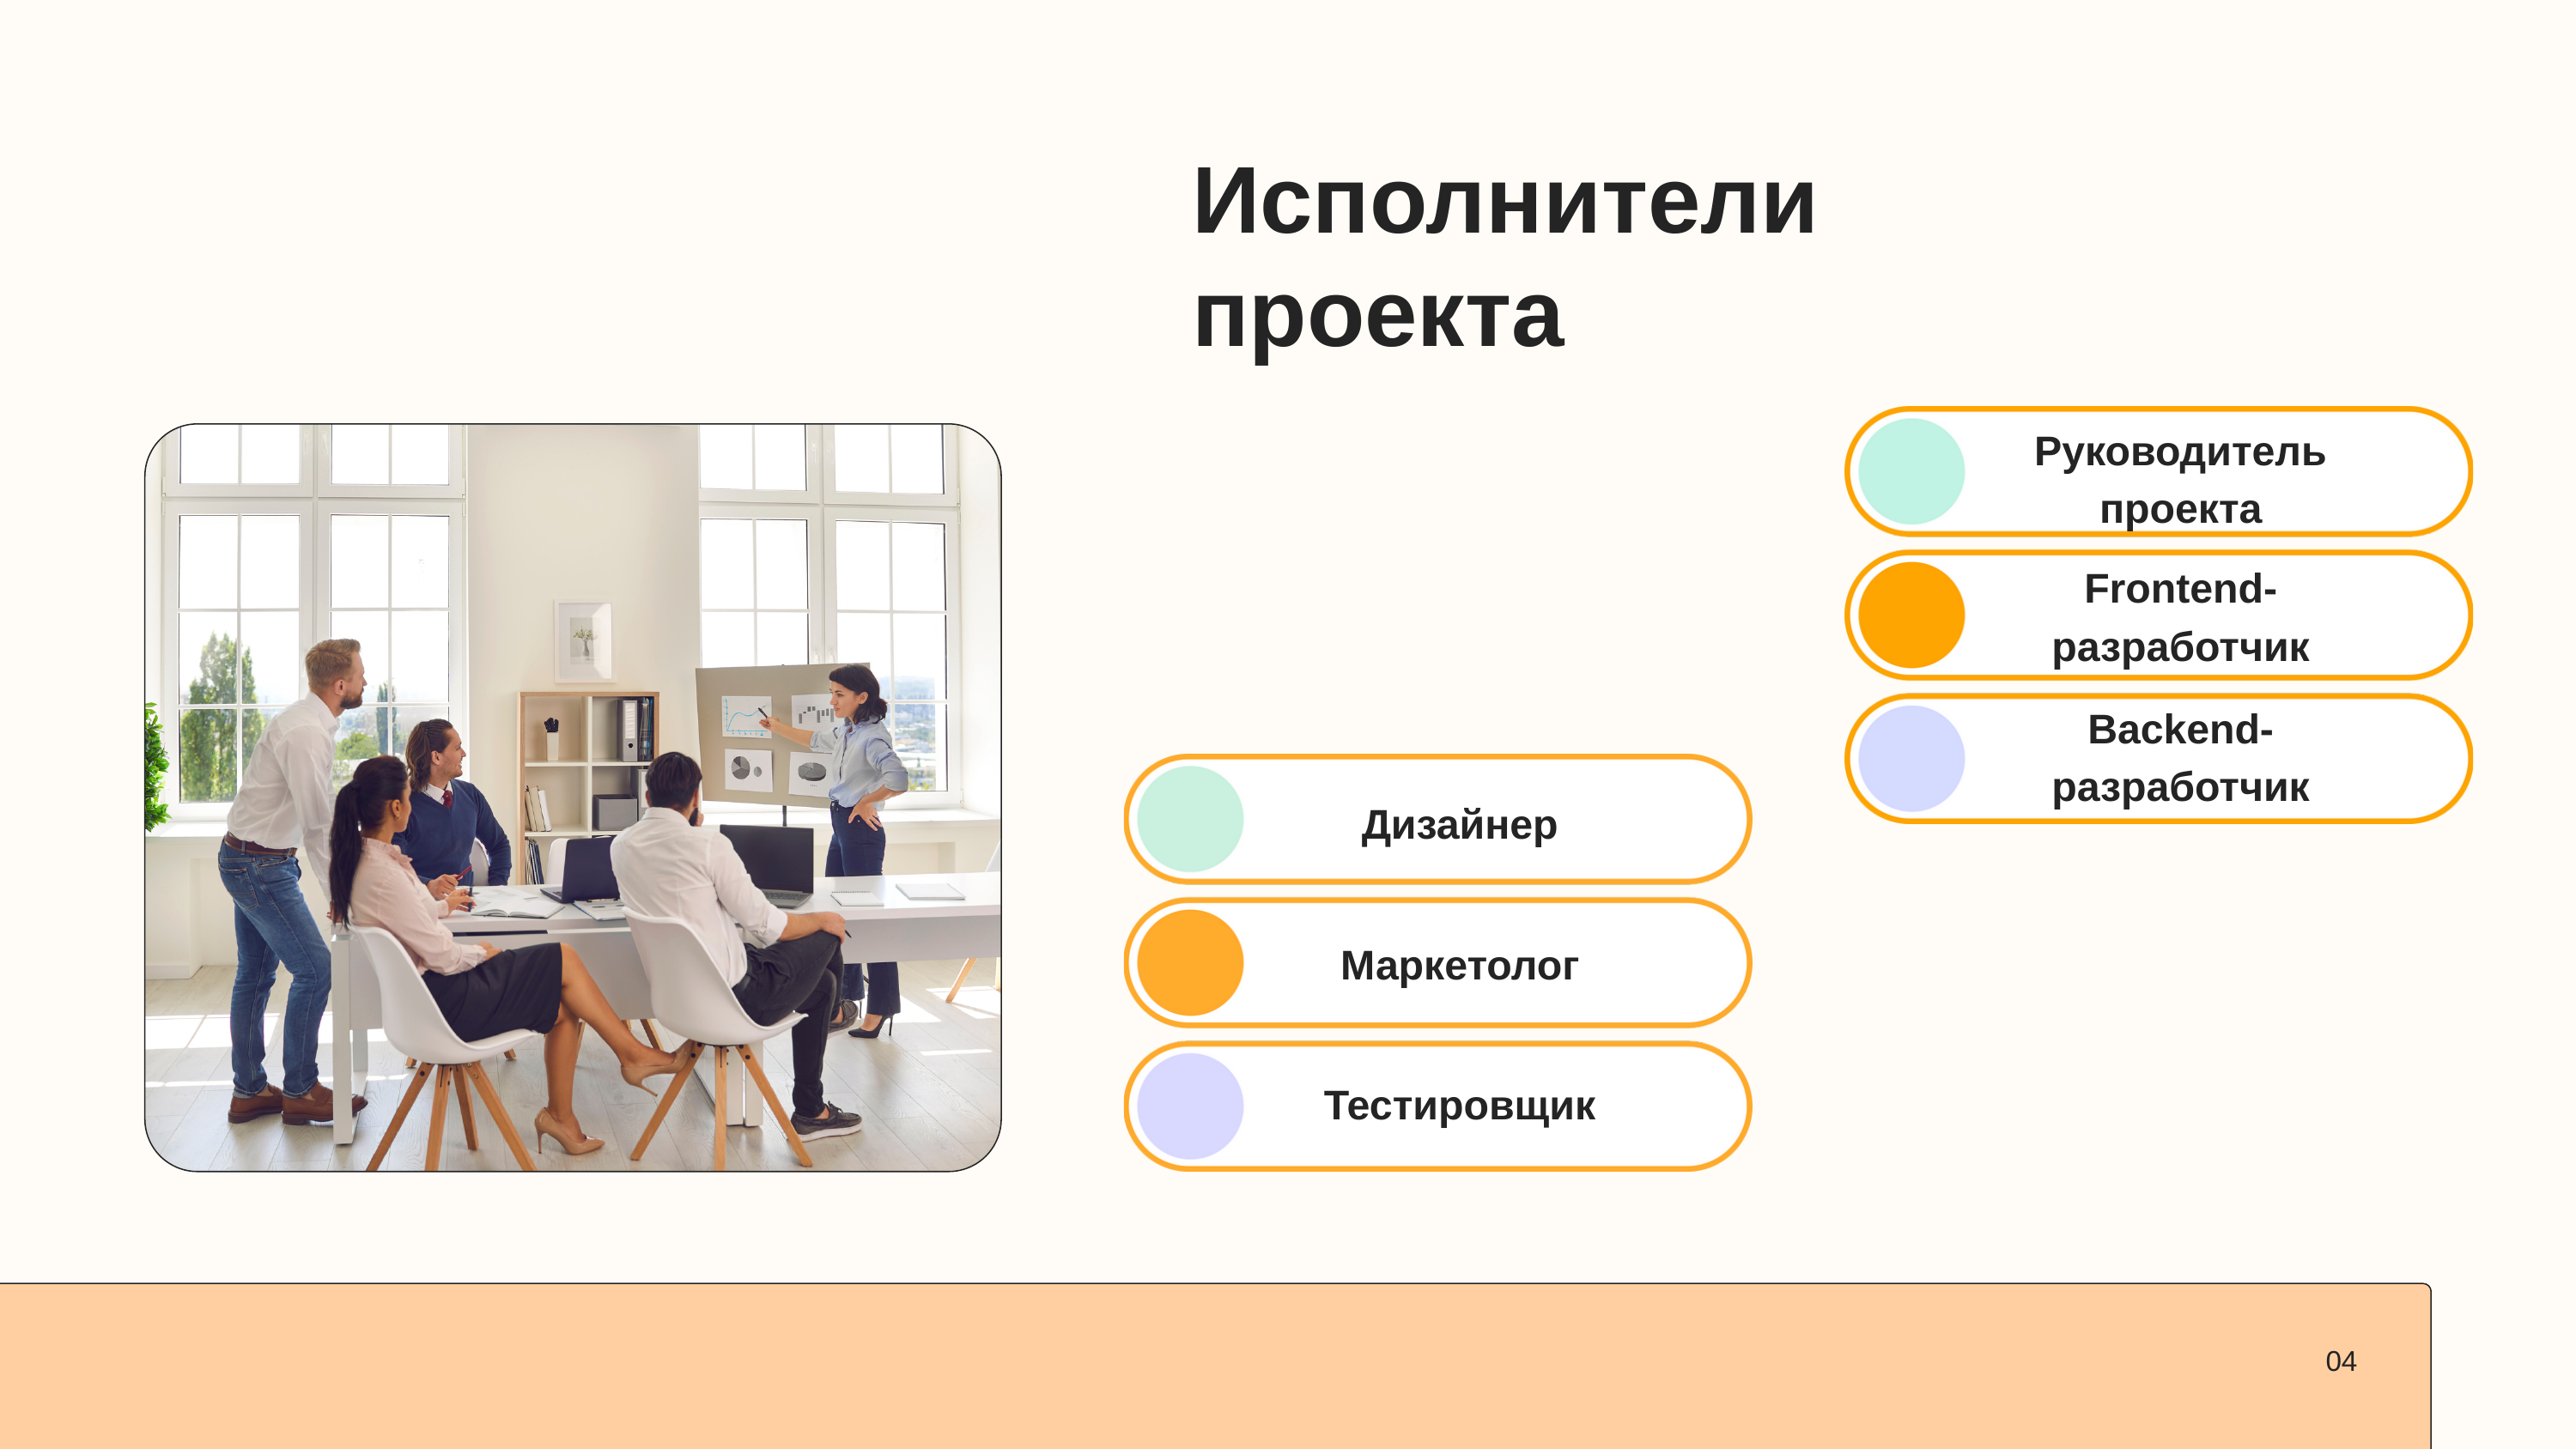

Исполнители проекта

Руководитель проекта

Frontend-разработчик
Backend-разработчик

Дизайнер
Маркетолог
Тестировщик

04